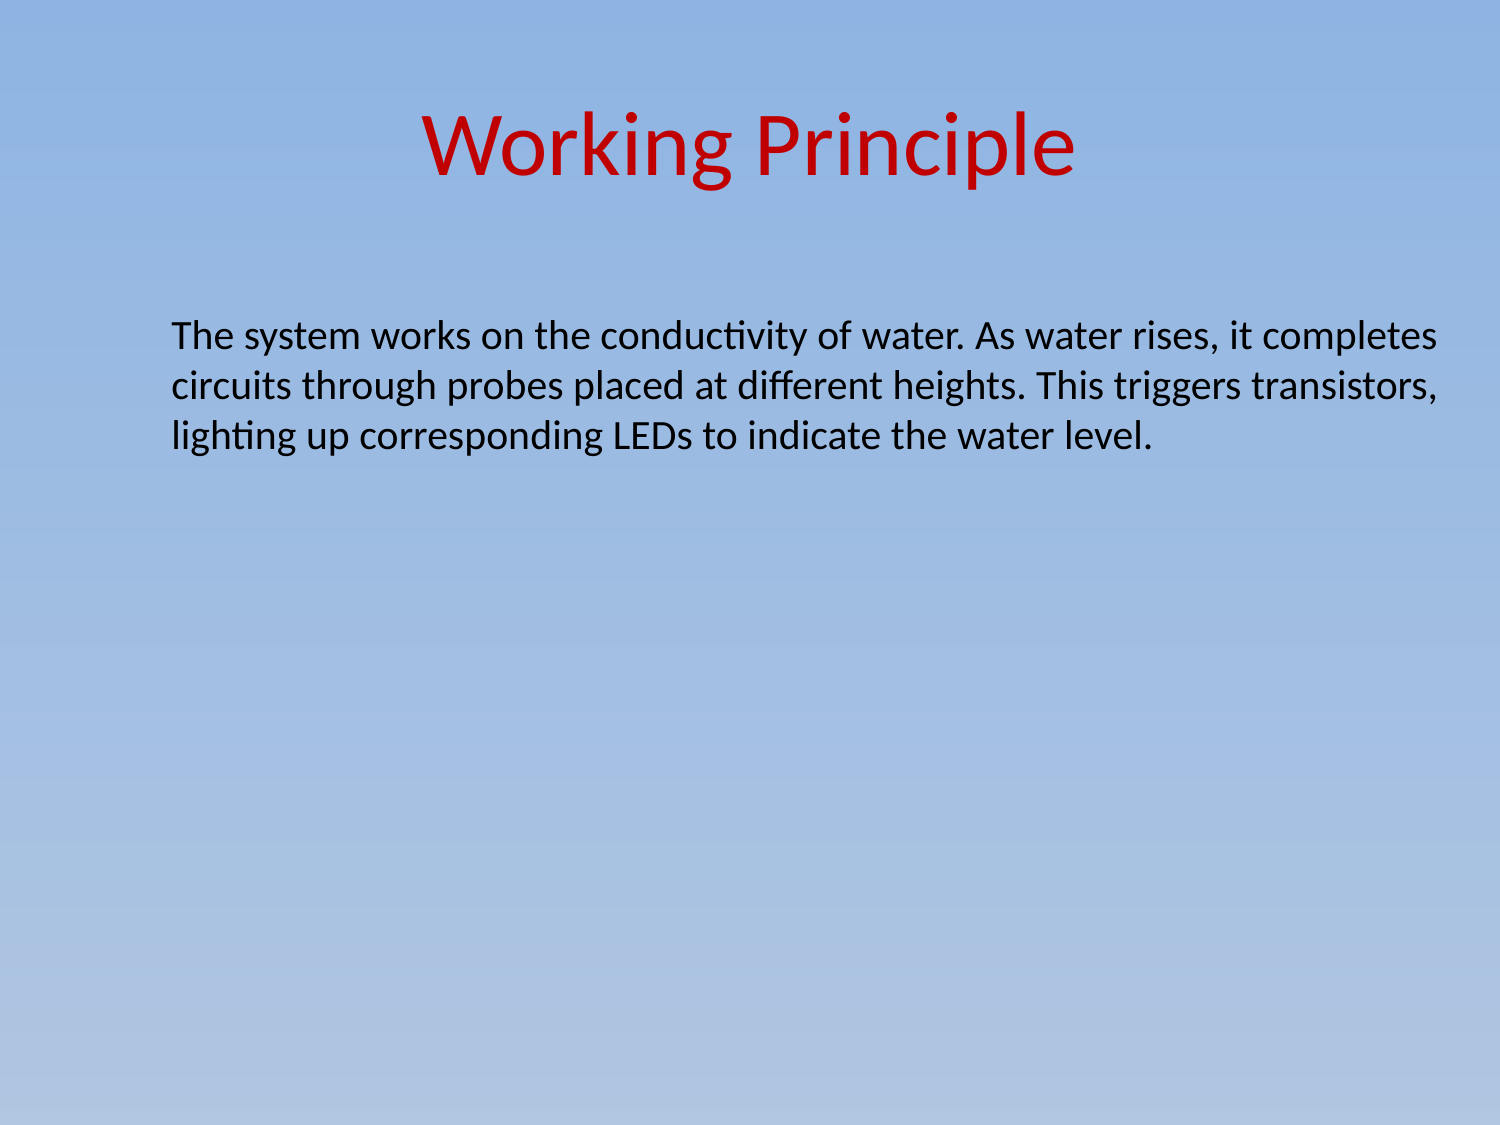

# Working Principle

The system works on the conductivity of water. As water rises, it completes
circuits through probes placed at different heights. This triggers transistors,
lighting up corresponding LEDs to indicate the water level.